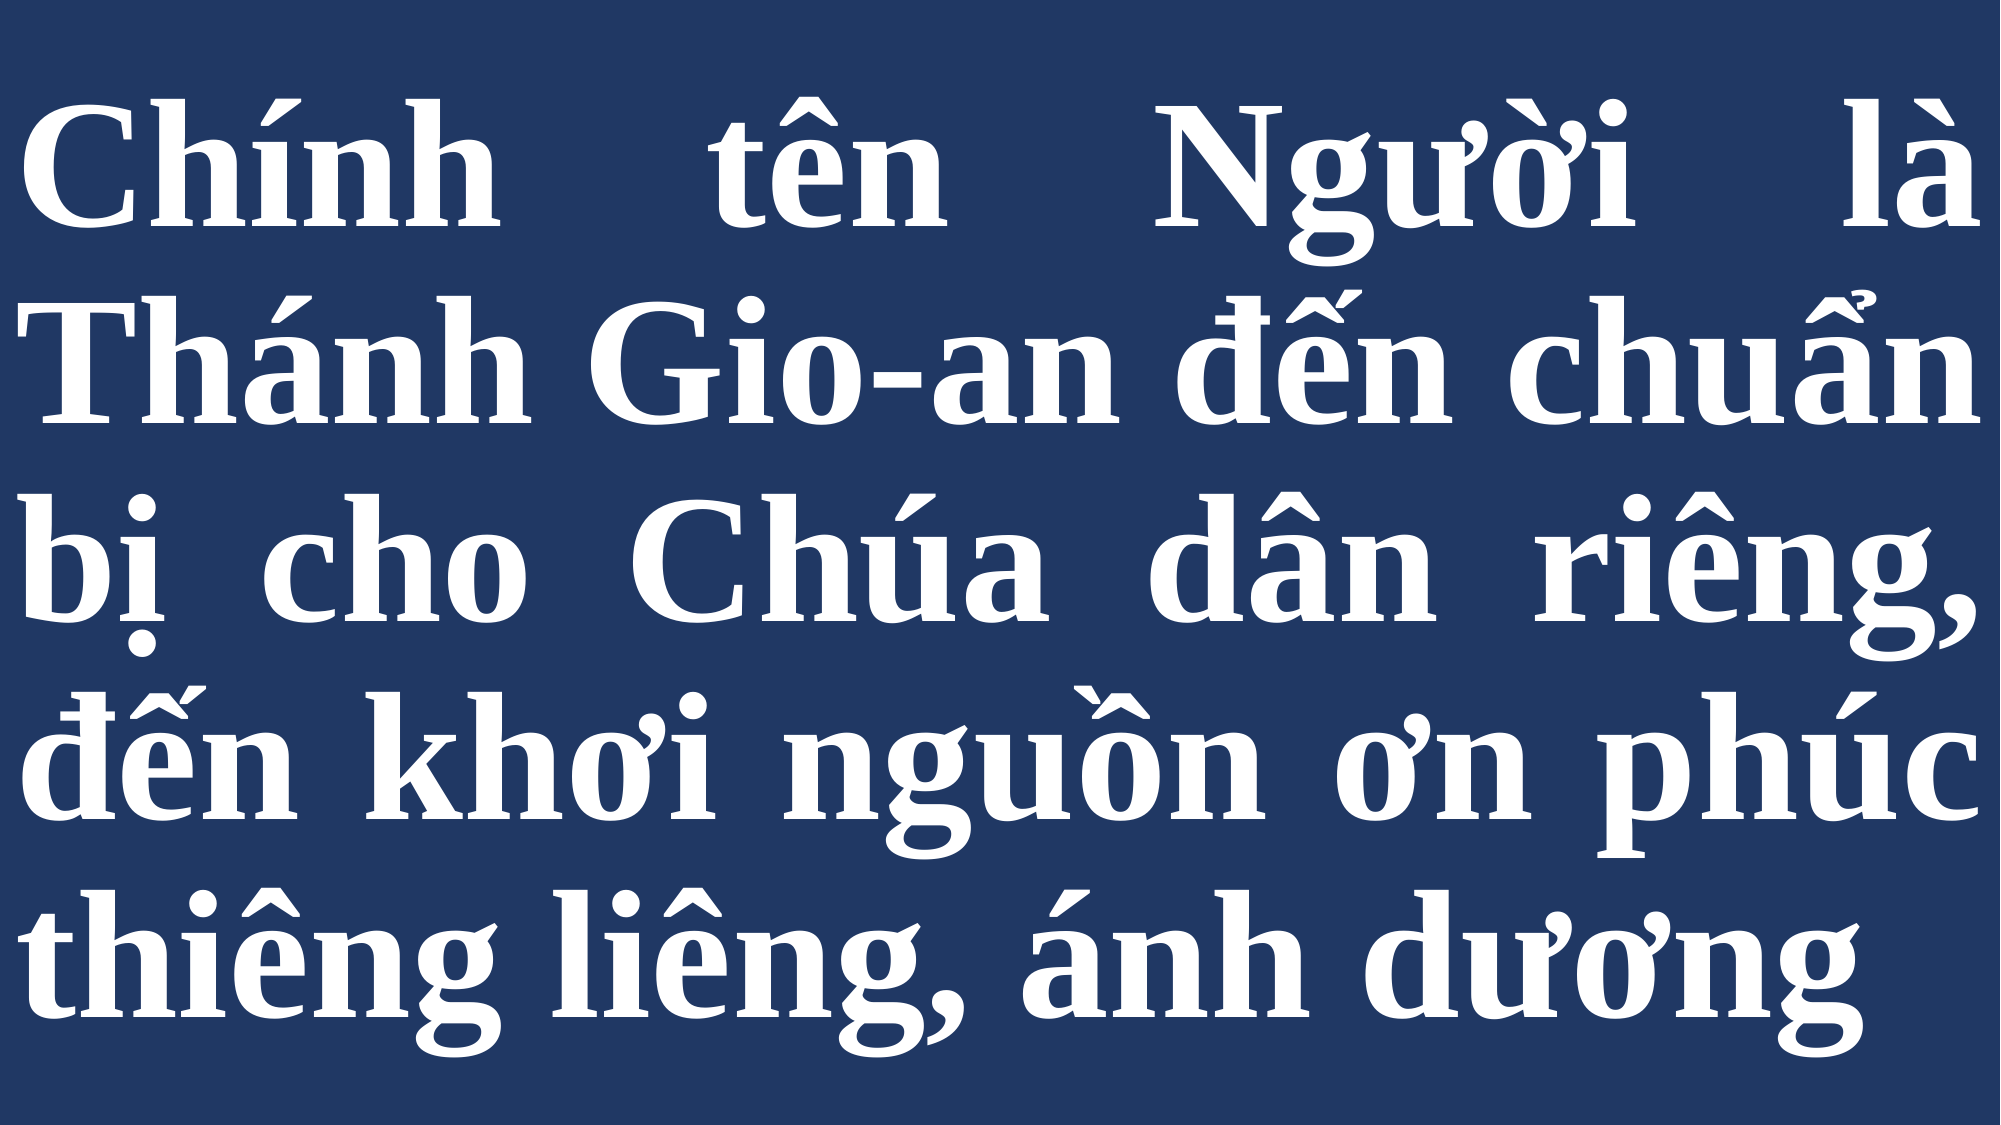

# Chính tên Người là Thánh Gio-an đến chuẩn bị cho Chúa dân riêng, đến khơi nguồn ơn phúc thiêng liêng, ánh dương